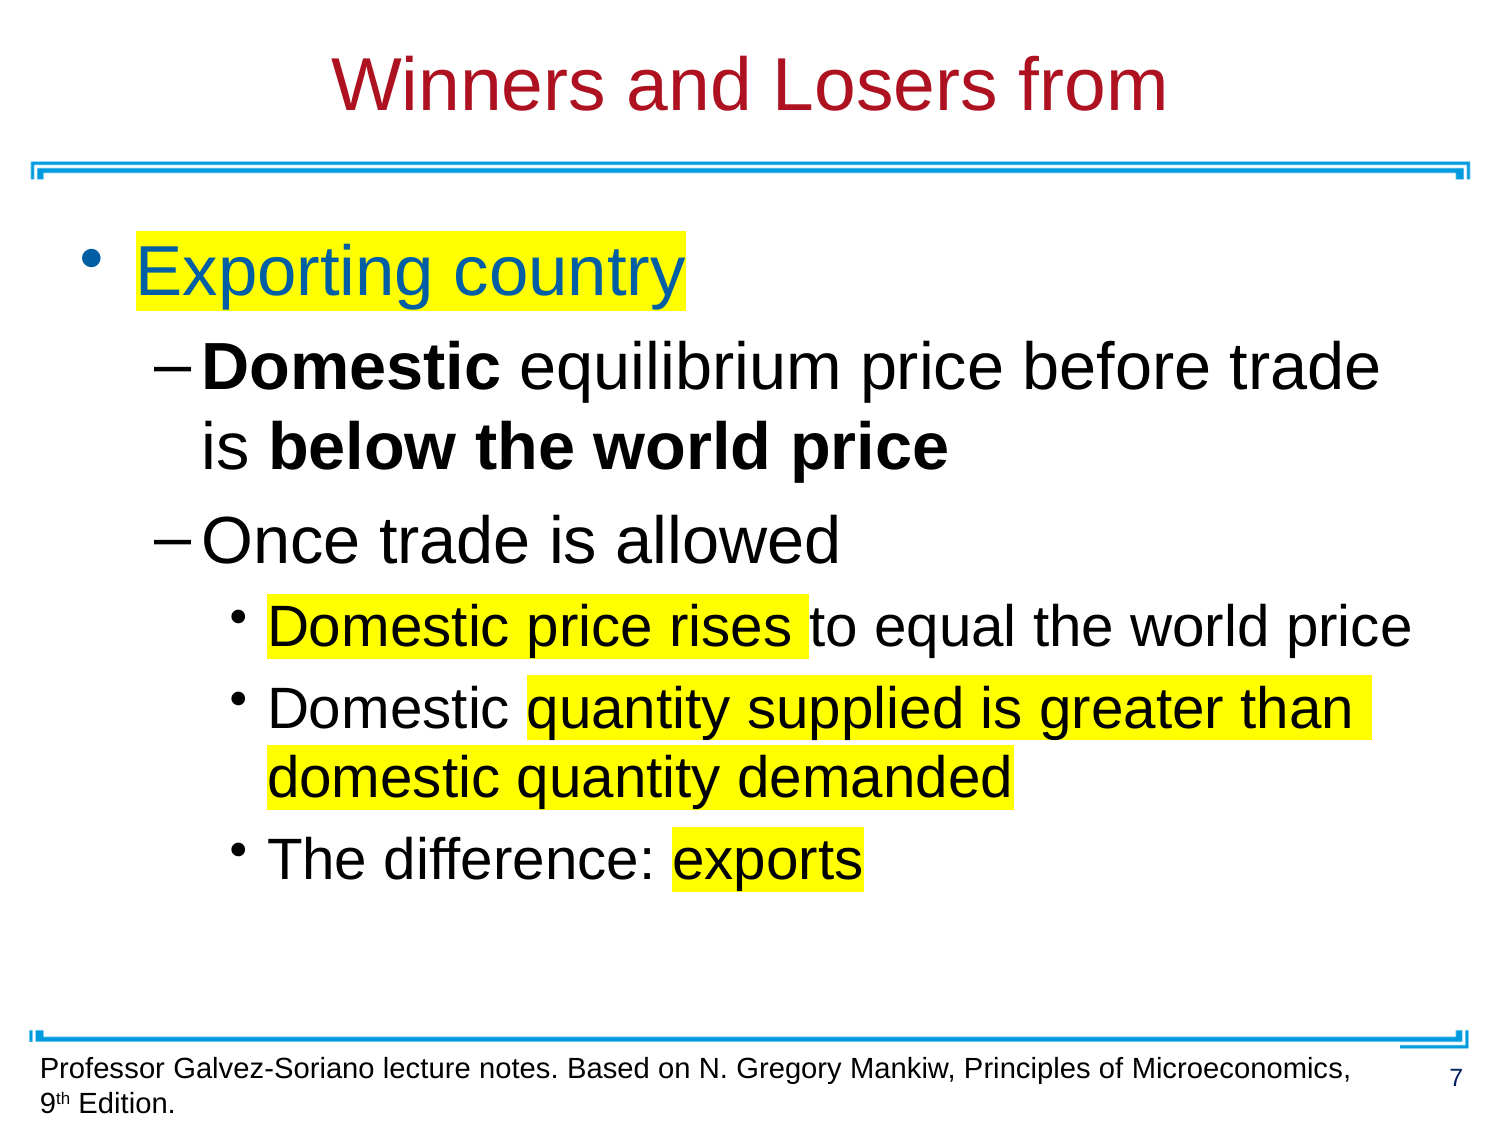

# Winners and Losers from
Exporting country
Domestic equilibrium price before trade is below the world price
Once trade is allowed
Domestic price rises to equal the world price
Domestic quantity supplied is greater than  domestic quantity demanded
The difference: exports
Professor Galvez-Soriano lecture notes. Based on N. Gregory Mankiw, Principles of Microeconomics, 9th Edition.
7